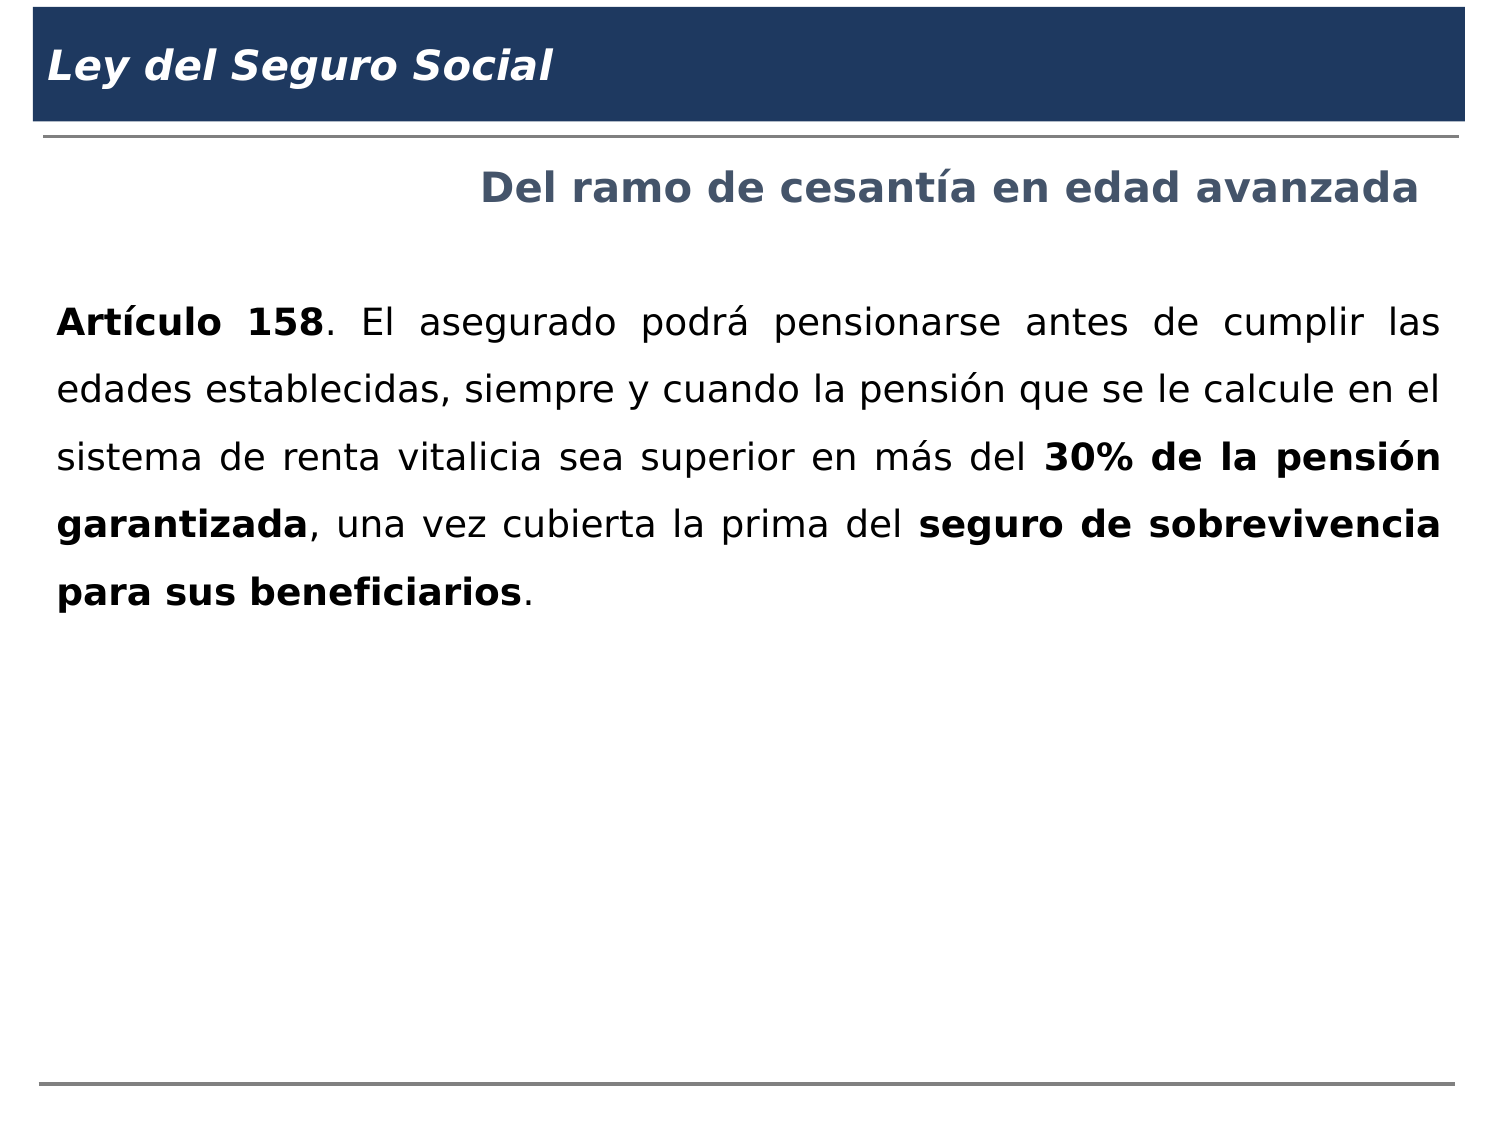

Ley del Seguro Social
Del ramo de cesantía en edad avanzada
Artículo 158. El asegurado podrá pensionarse antes de cumplir las edades establecidas, siempre y cuando la pensión que se le calcule en el sistema de renta vitalicia sea superior en más del 30% de la pensión garantizada, una vez cubierta la prima del seguro de sobrevivencia para sus beneficiarios.